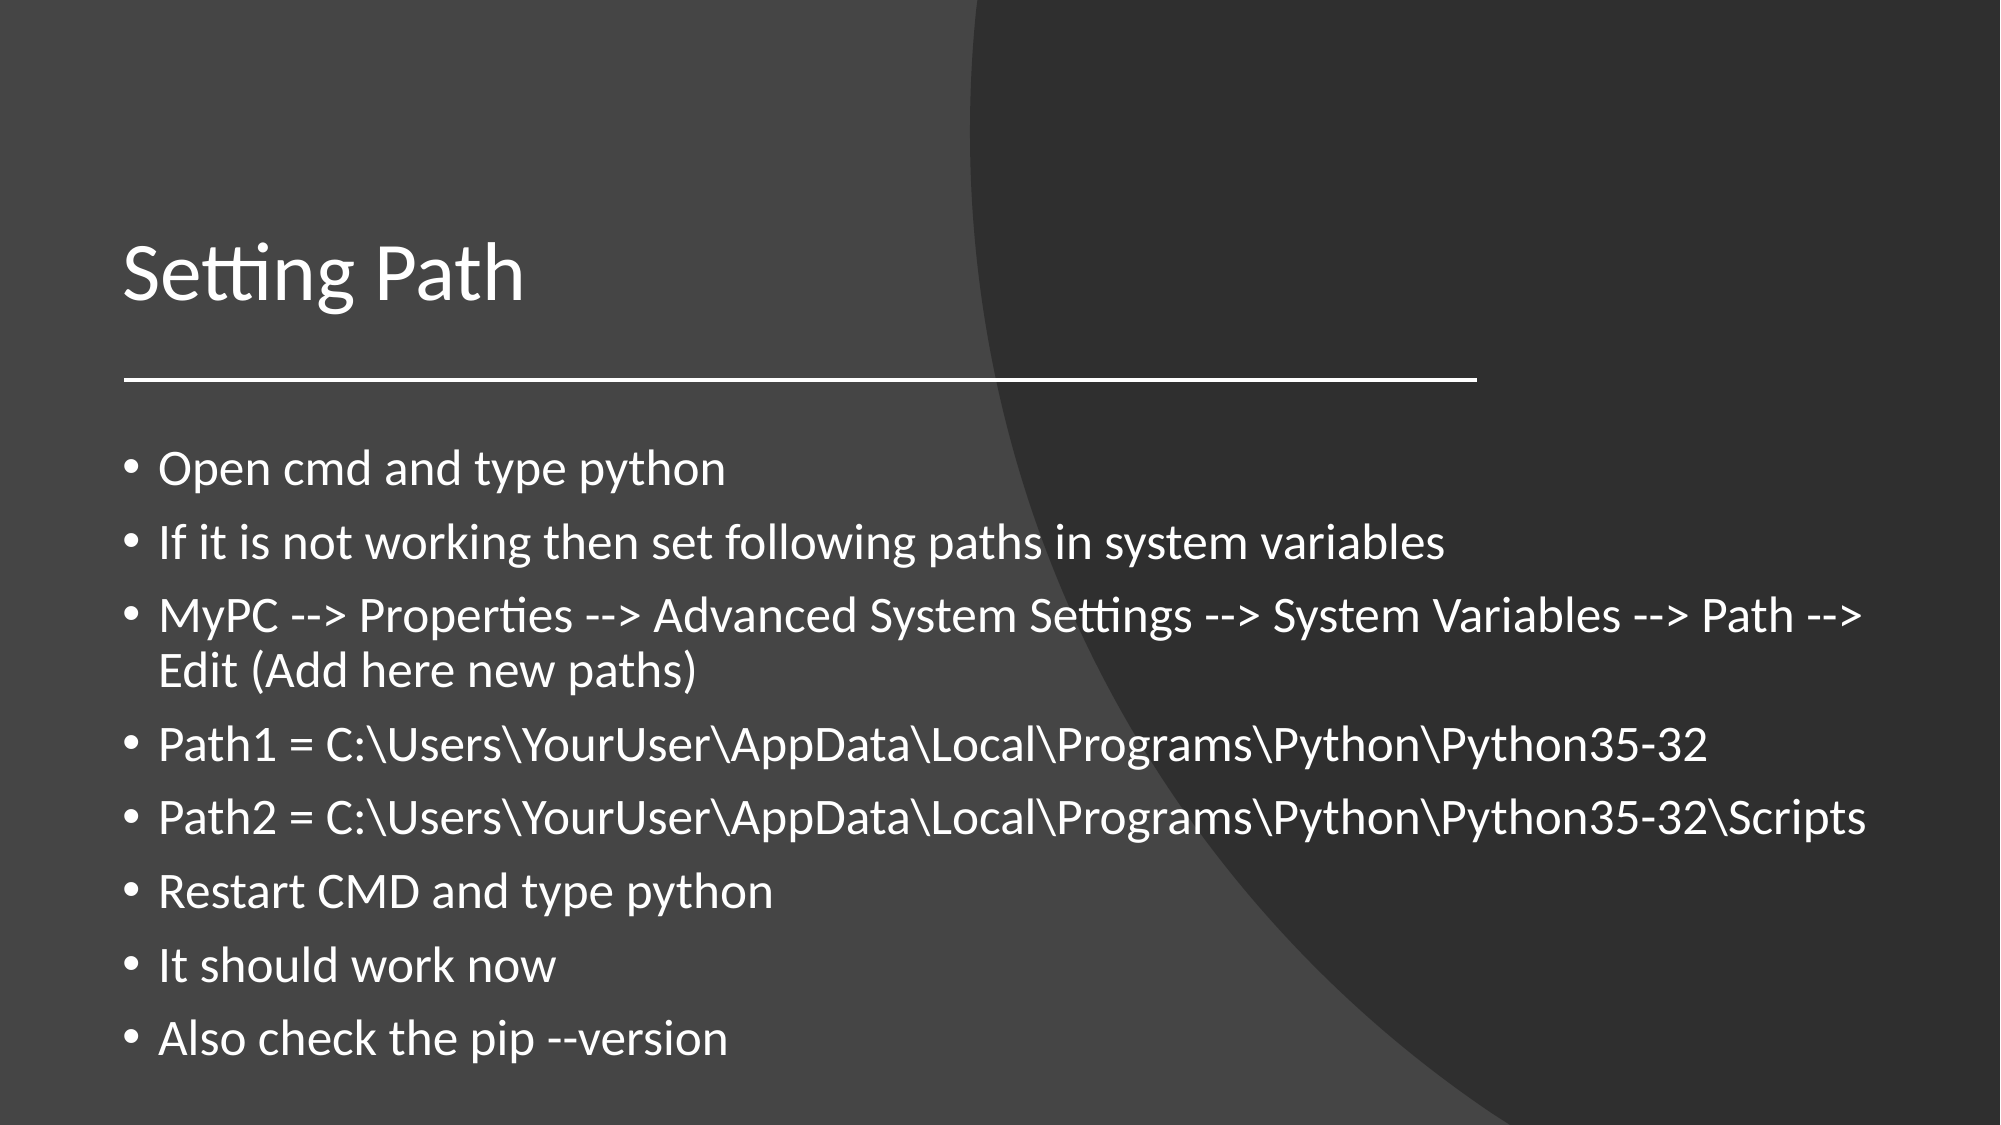

# Setting Path
Open cmd and type python
If it is not working then set following paths in system variables
MyPC --> Properties --> Advanced System Settings --> System Variables --> Path --> Edit (Add here new paths)
Path1 = C:\Users\YourUser\AppData\Local\Programs\Python\Python35-32
Path2 = C:\Users\YourUser\AppData\Local\Programs\Python\Python35-32\Scripts
Restart CMD and type python
It should work now
Also check the pip --version